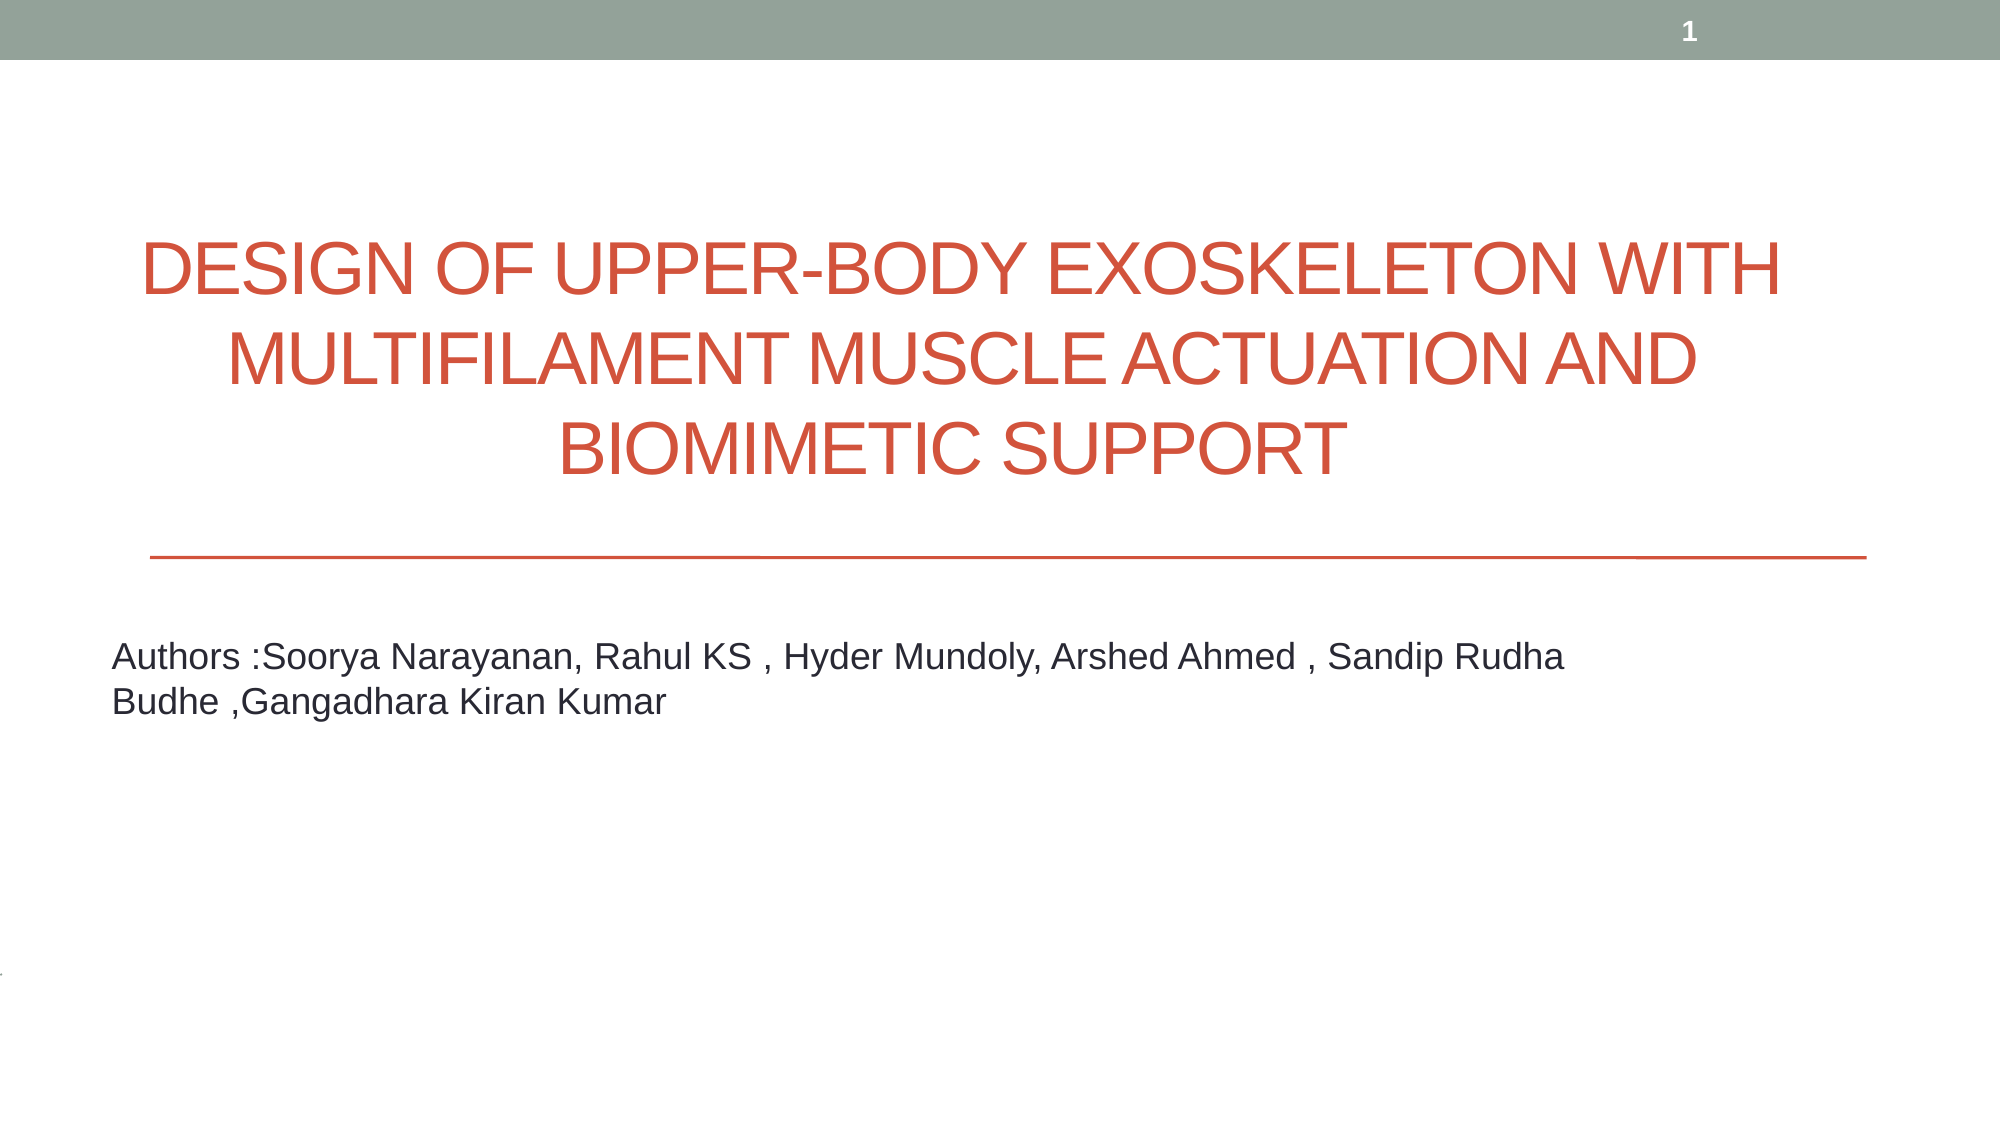

1
# Design of Upper-body exoskeleton with Multifilament muscle actuation and Biomimetic Support
Authors :Soorya Narayanan, Rahul KS , Hyder Mundoly, Arshed Ahmed , Sandip Rudha Budhe ,Gangadhara Kiran Kumar